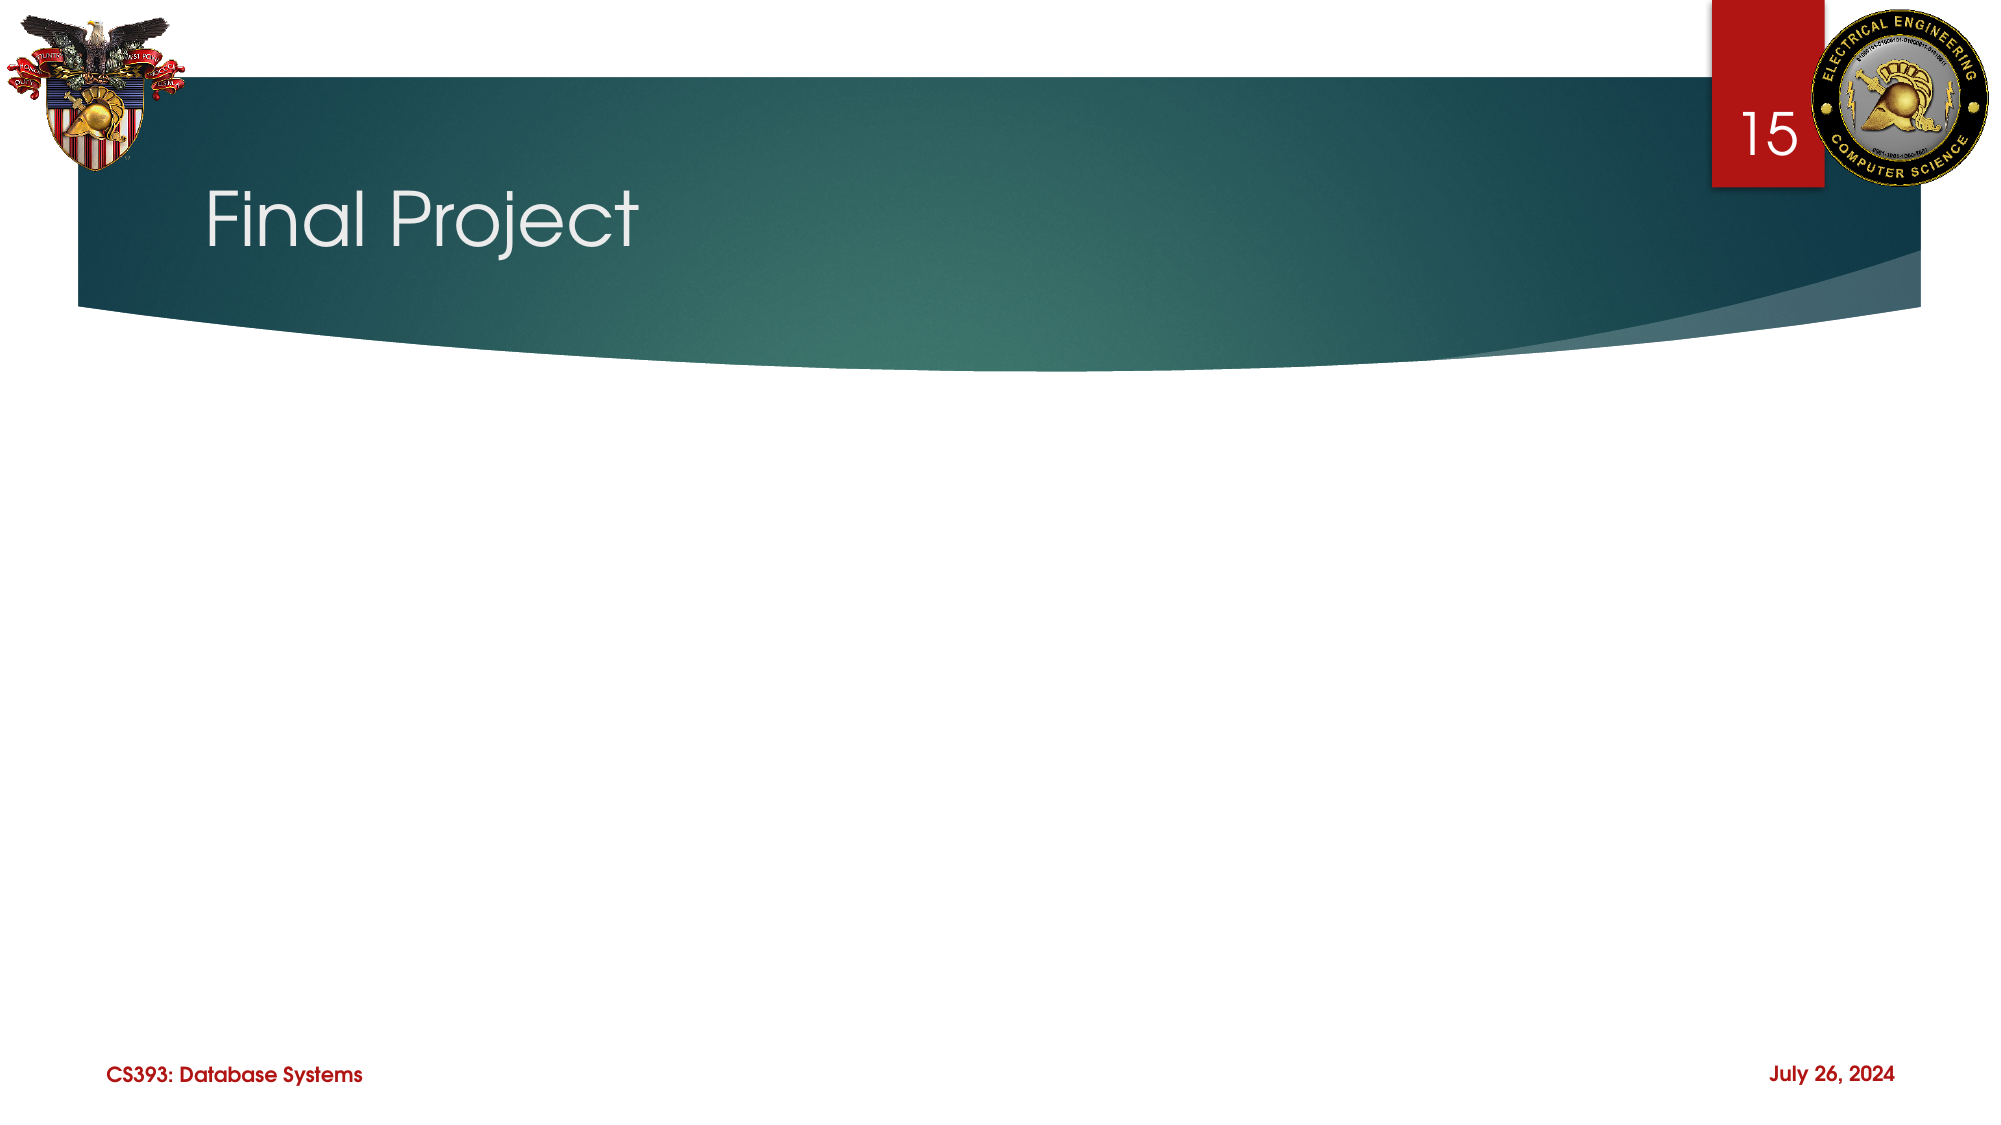

15
# Final Project

CS393: Database Systems
July 26, 2024